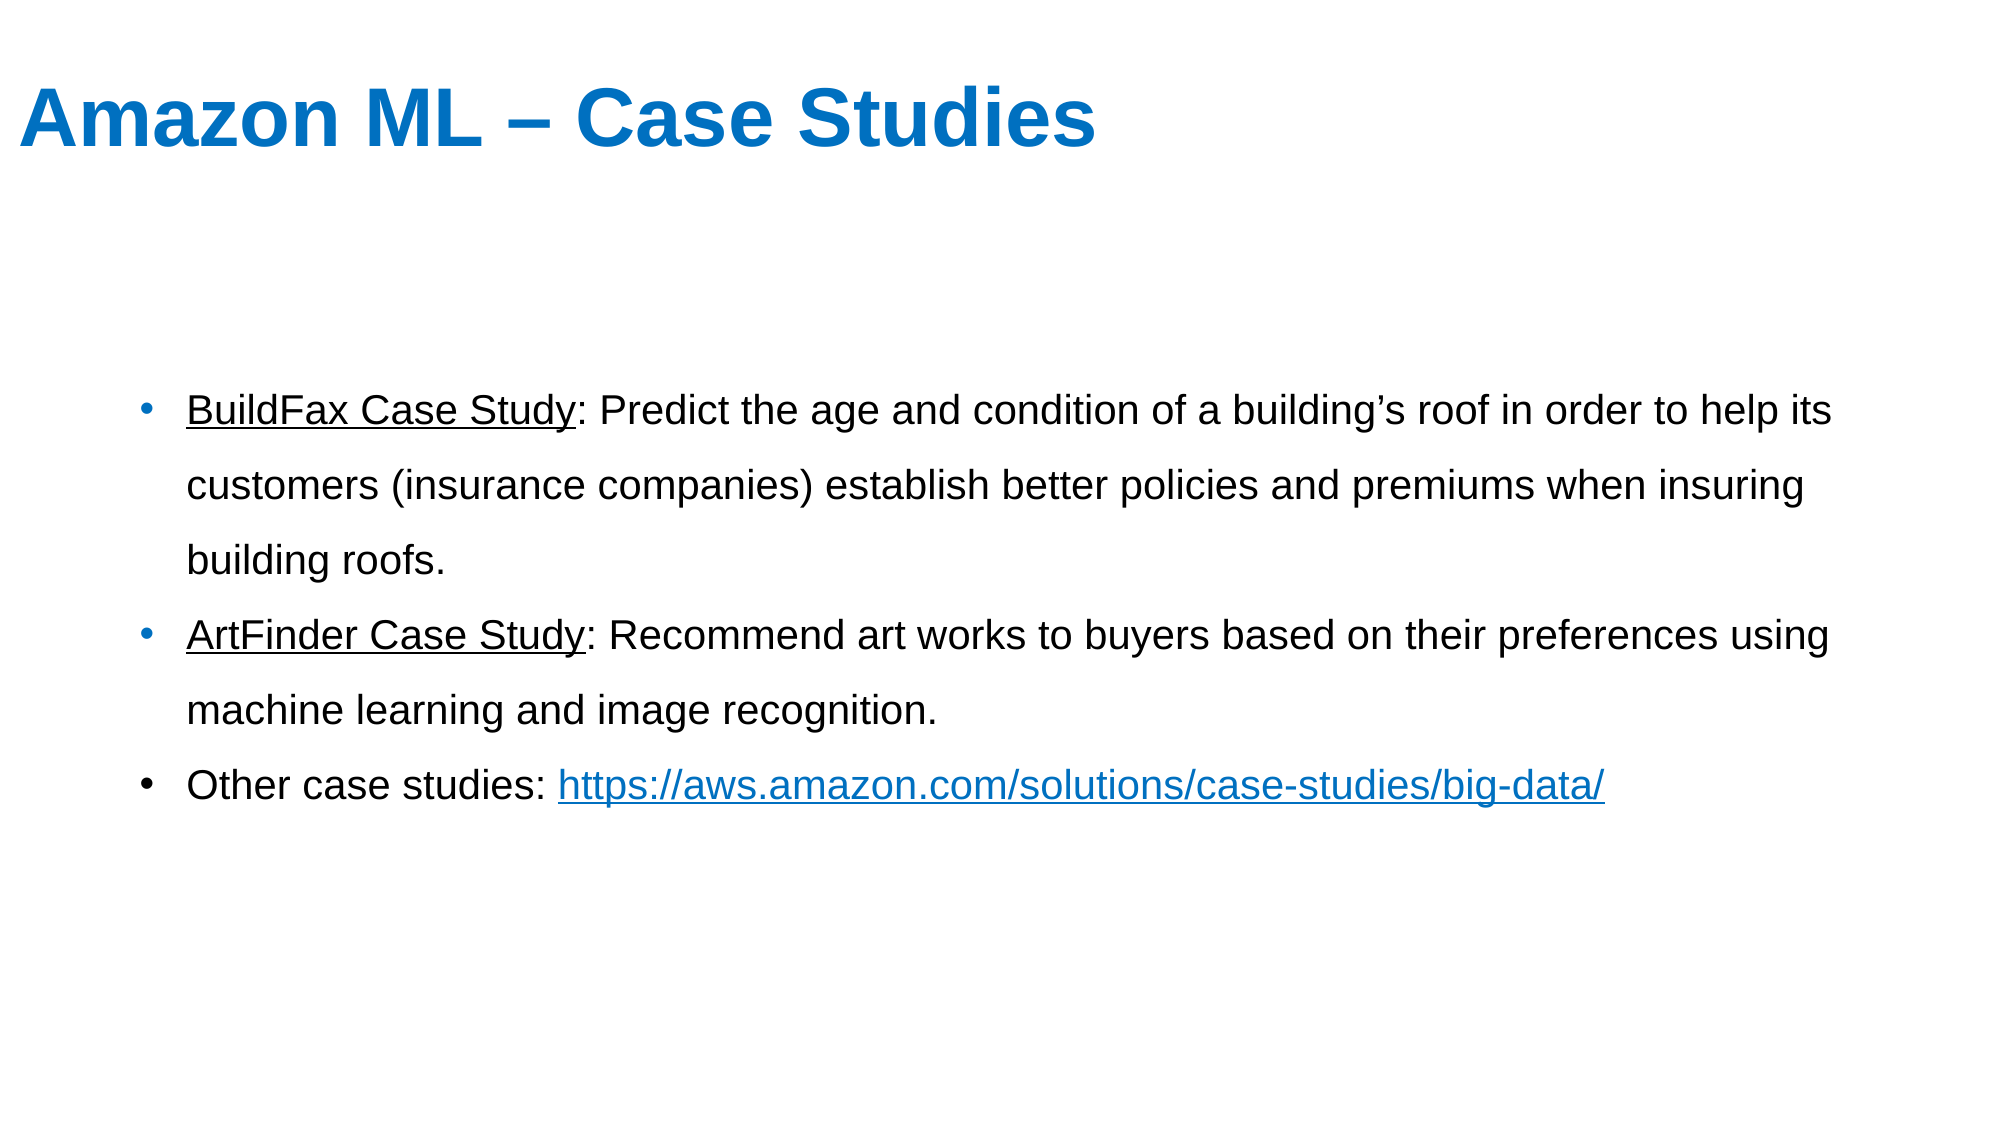

Amazon ML – Case Studies
BuildFax Case Study: Predict the age and condition of a building’s roof in order to help its customers (insurance companies) establish better policies and premiums when insuring building roofs.
ArtFinder Case Study: Recommend art works to buyers based on their preferences using machine learning and image recognition.
Other case studies: https://aws.amazon.com/solutions/case-studies/big-data/